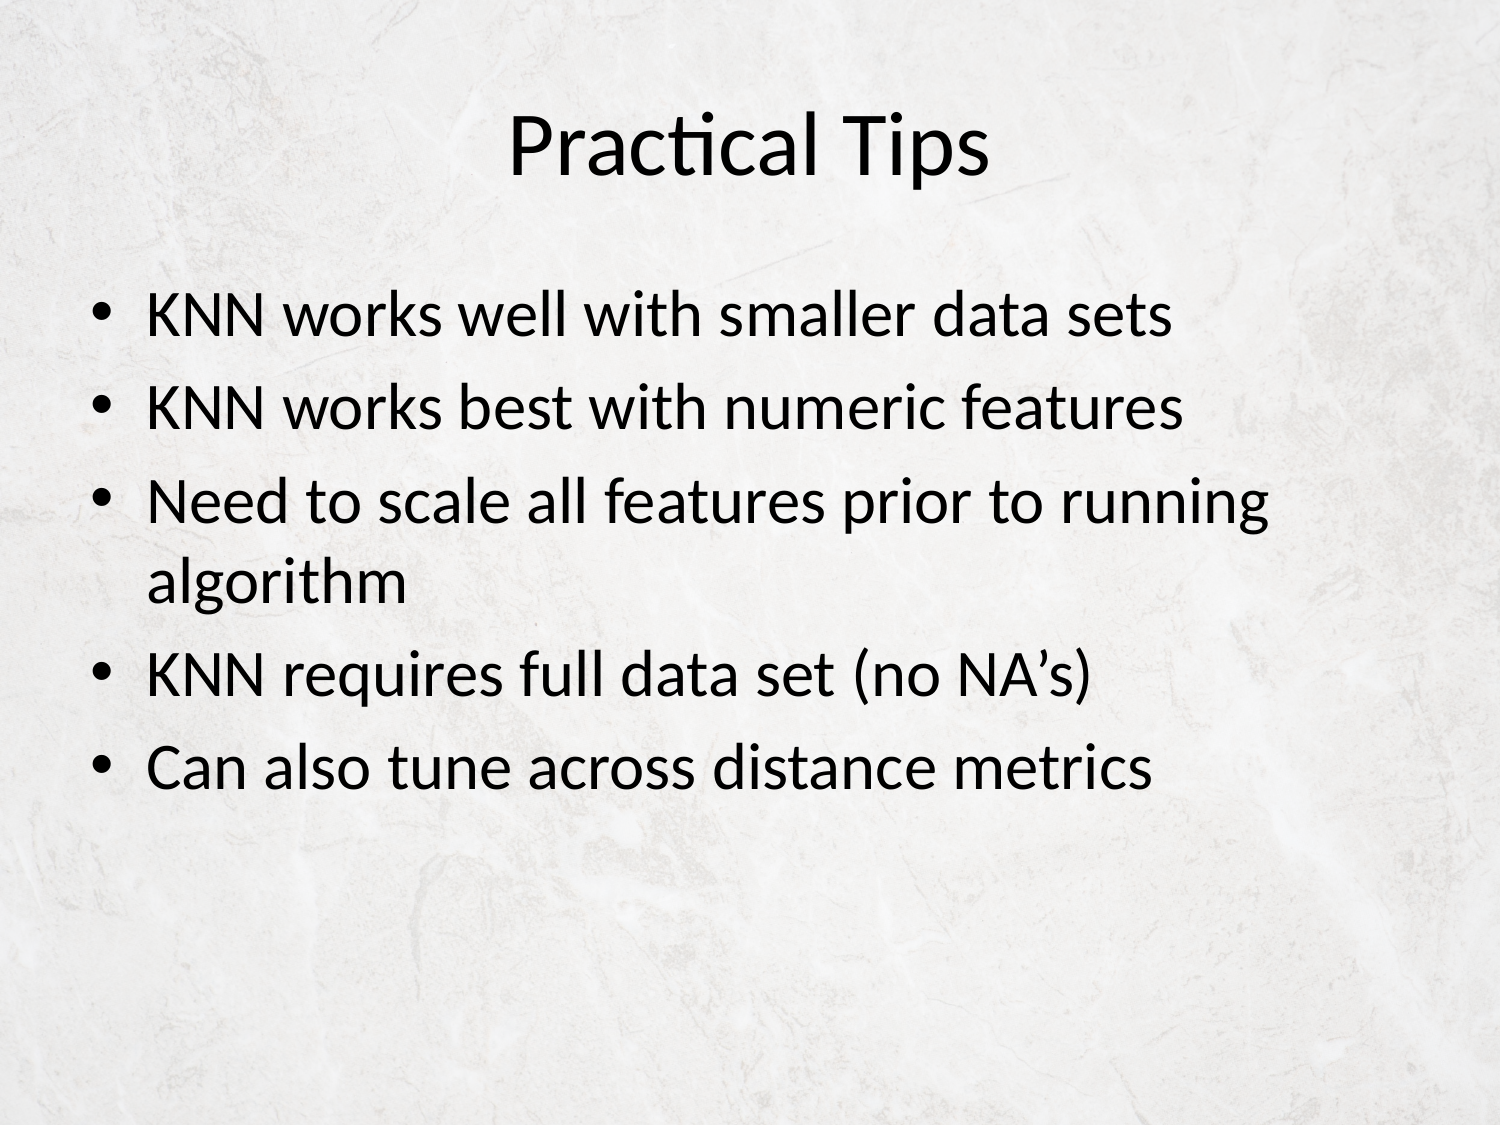

# Practical Tips
KNN works well with smaller data sets
KNN works best with numeric features
Need to scale all features prior to running algorithm
KNN requires full data set (no NA’s)
Can also tune across distance metrics